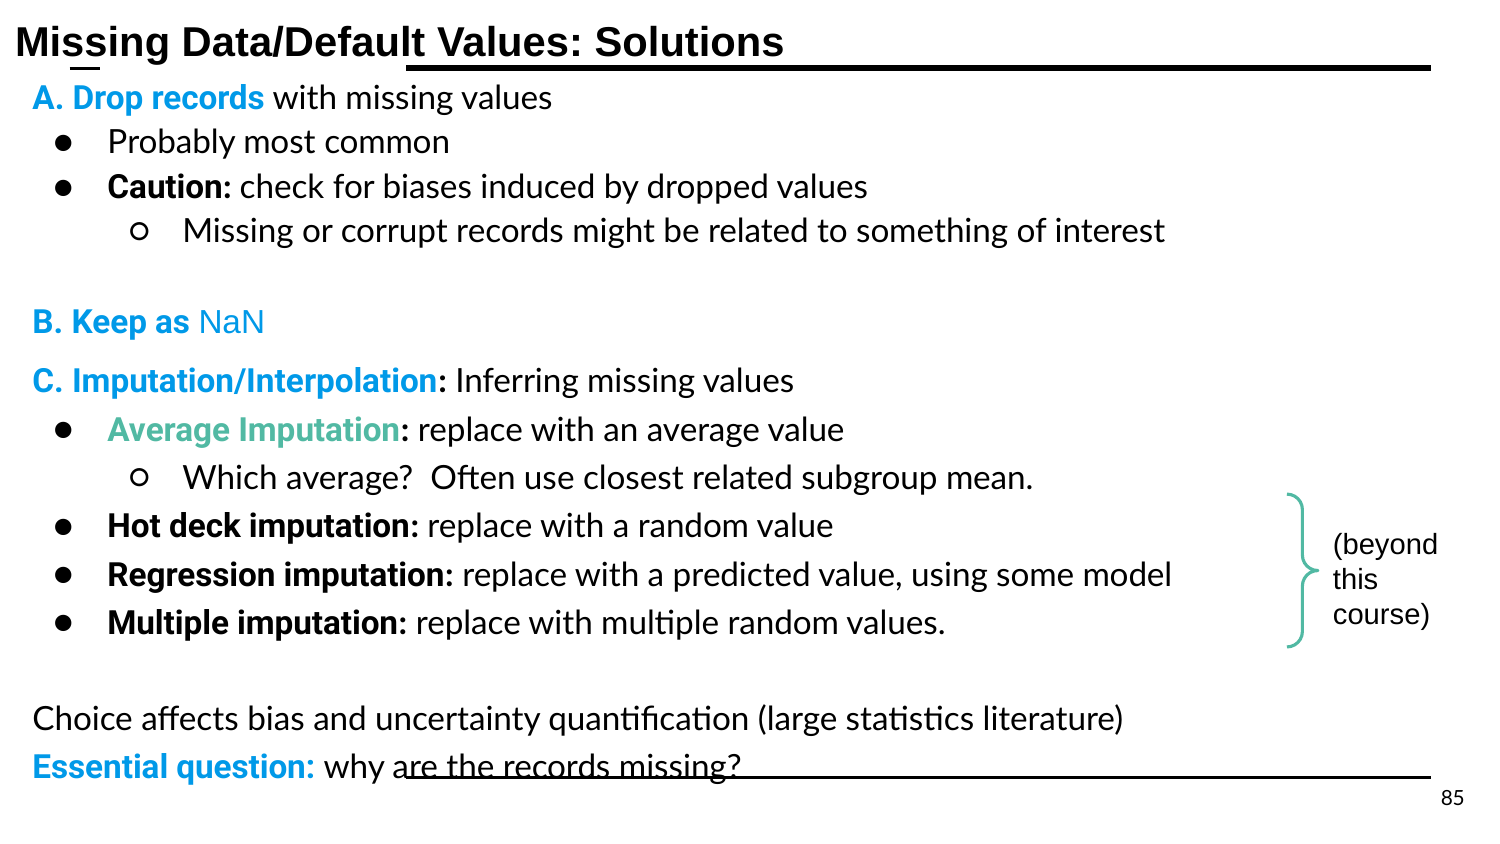

# Missing Data/Default Values: Solutions
A. Drop records with missing values
Probably most common
Caution: check for biases induced by dropped values
Missing or corrupt records might be related to something of interest

B. Keep as NaN
C. Imputation/Interpolation: Inferring missing values
Average Imputation: replace with an average value
Which average?  Often use closest related subgroup mean.
Hot deck imputation: replace with a random value
Regression imputation: replace with a predicted value, using some model
Multiple imputation: replace with multiple random values.

Choice affects bias and uncertainty quantification (large statistics literature)
Essential question: why are the records missing?

(beyond this course)
85